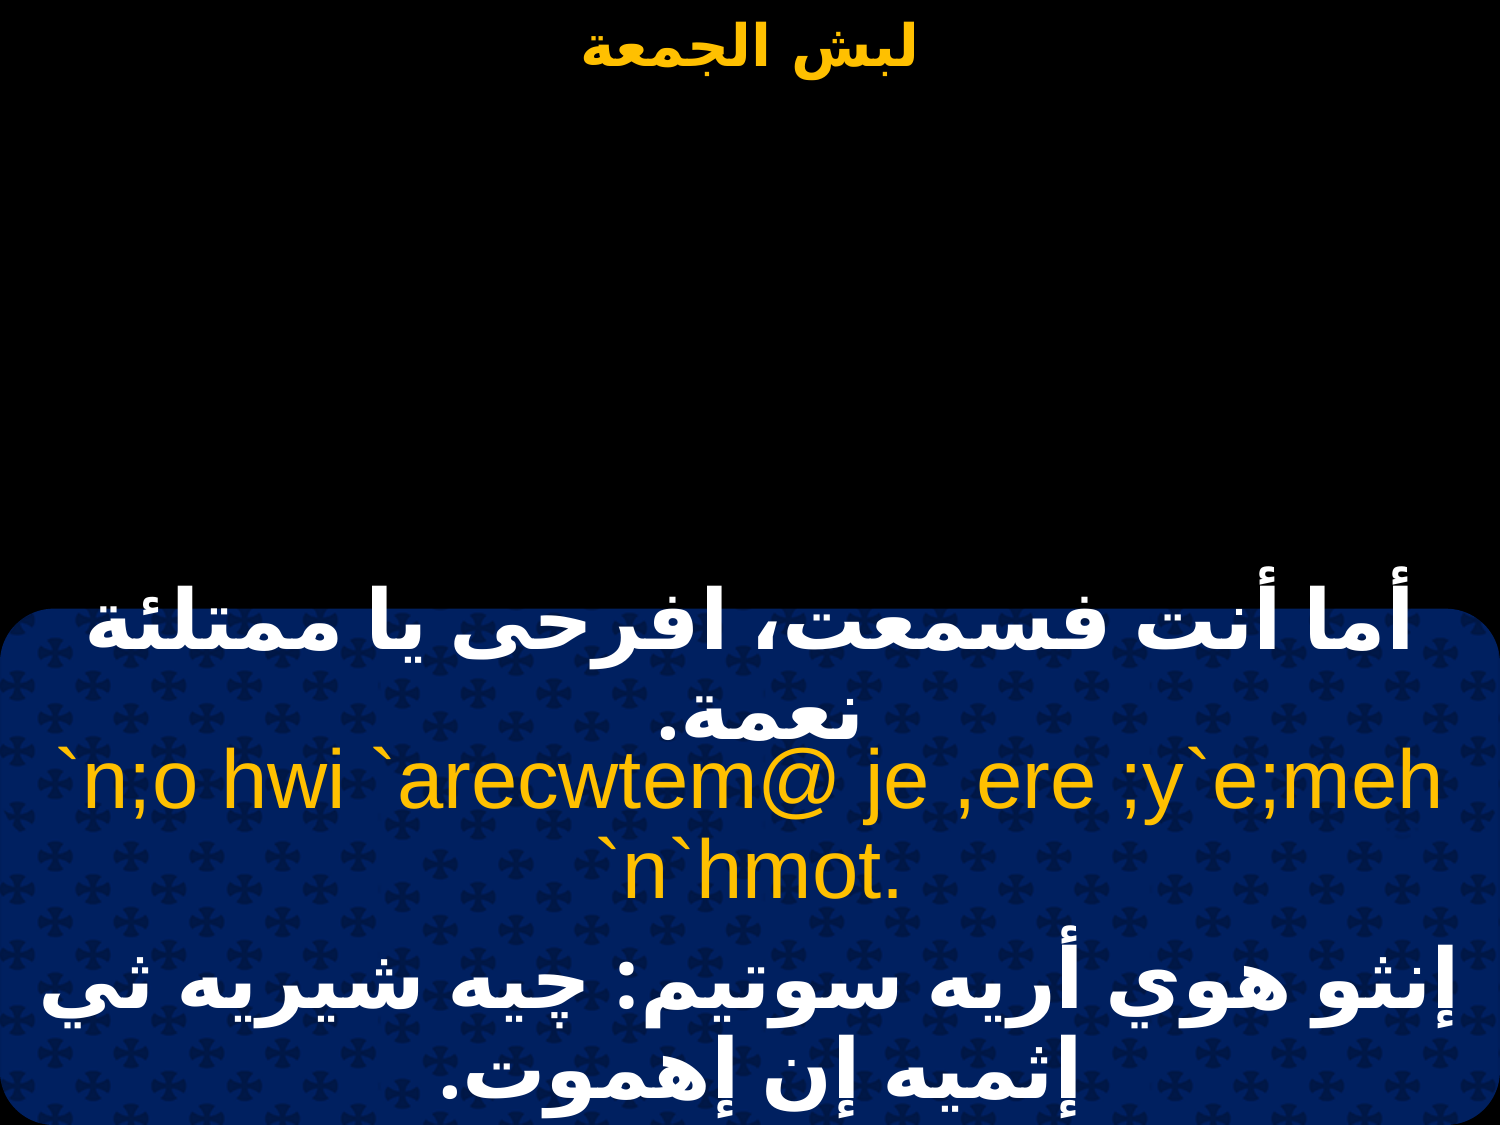

#
أما أنت فسمعت، افرحى يا ممتلئة نعمة.
`n;o hwi `arecwtem@ je ,ere ;y`e;meh `n`hmot.
إنثو هوي أريه سوتيم: چيه شيريه ثي إثميه إن إهموت.